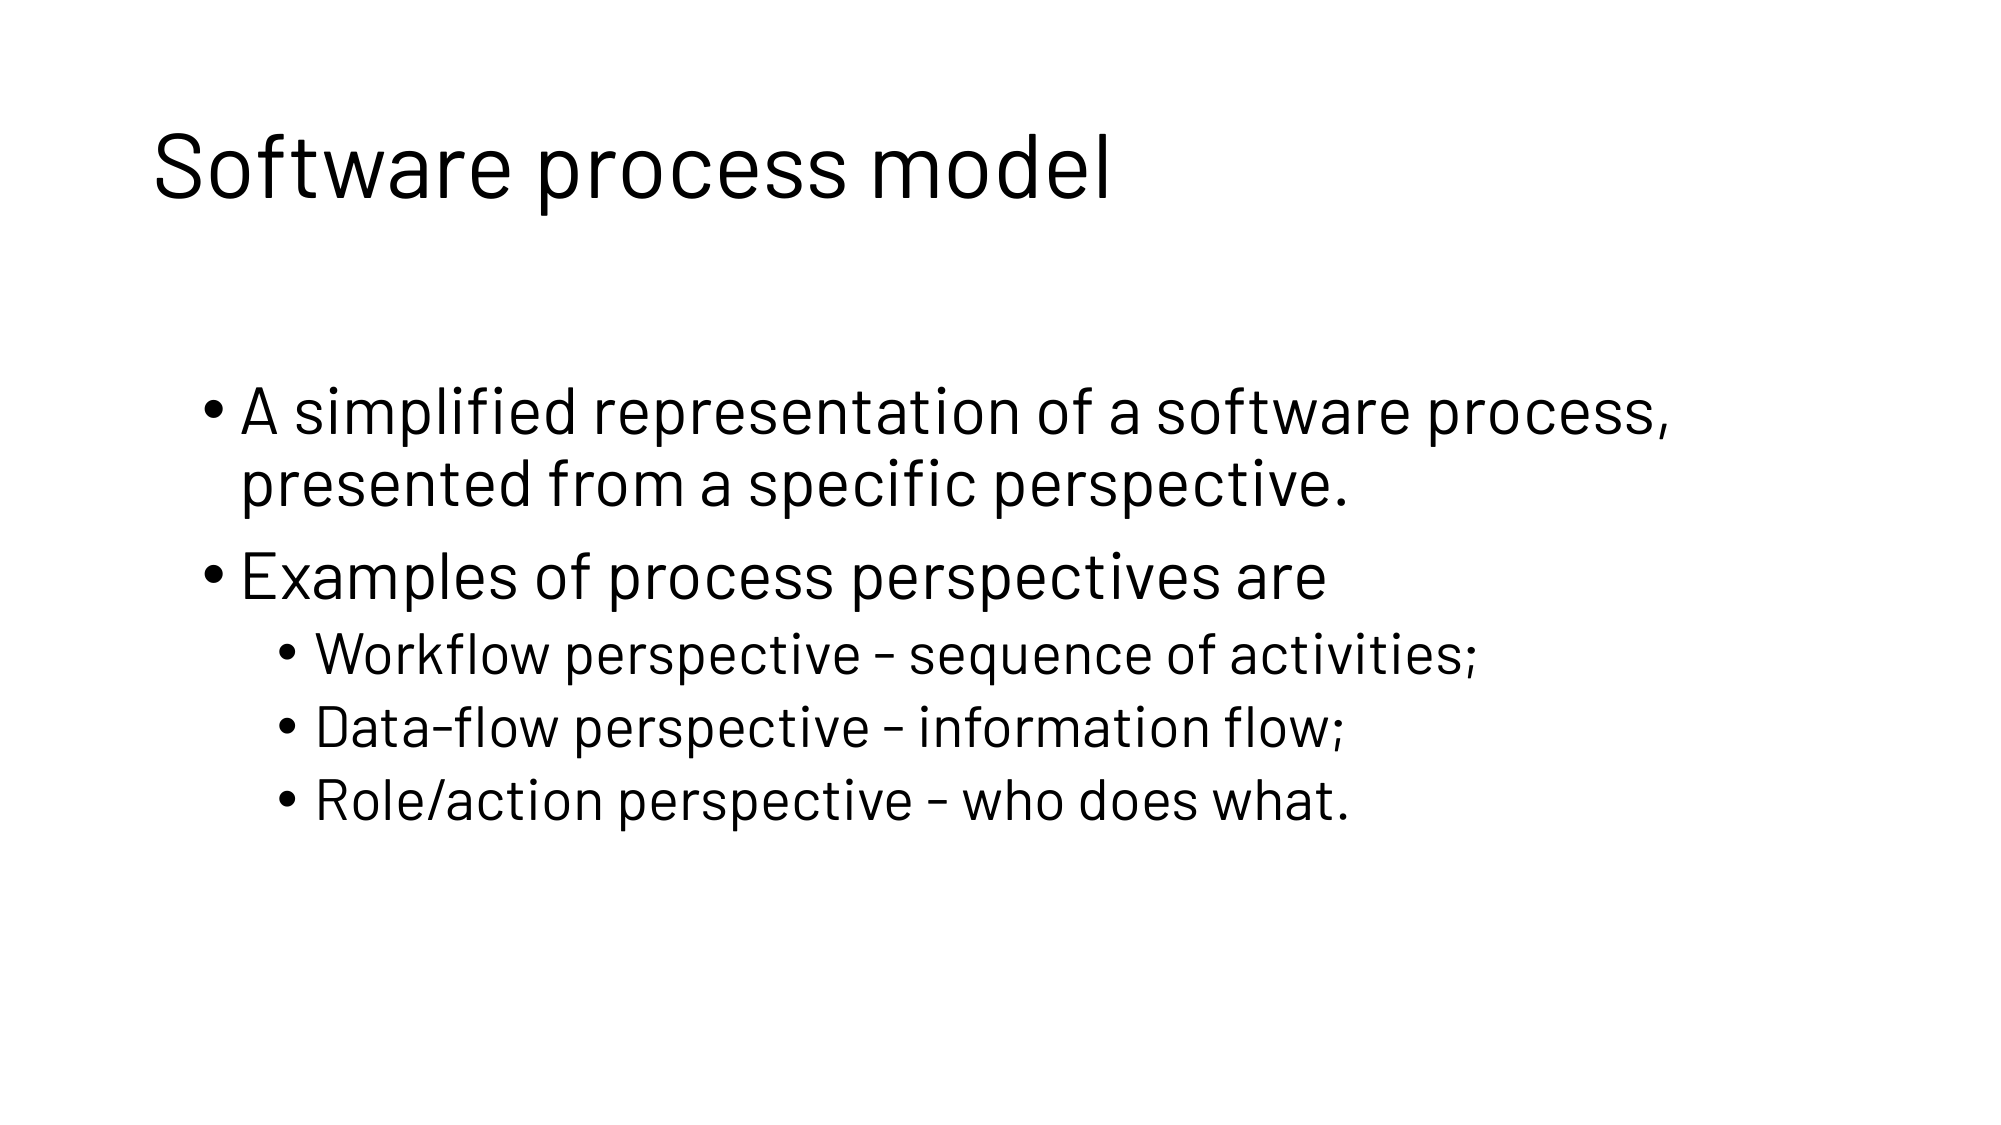

# Software process model
A simplified representation of a software process,  presented from a specific perspective.
Examples of process perspectives are
Workflow perspective - sequence of activities;
Data-flow perspective - information flow;
Role/action perspective - who does what.